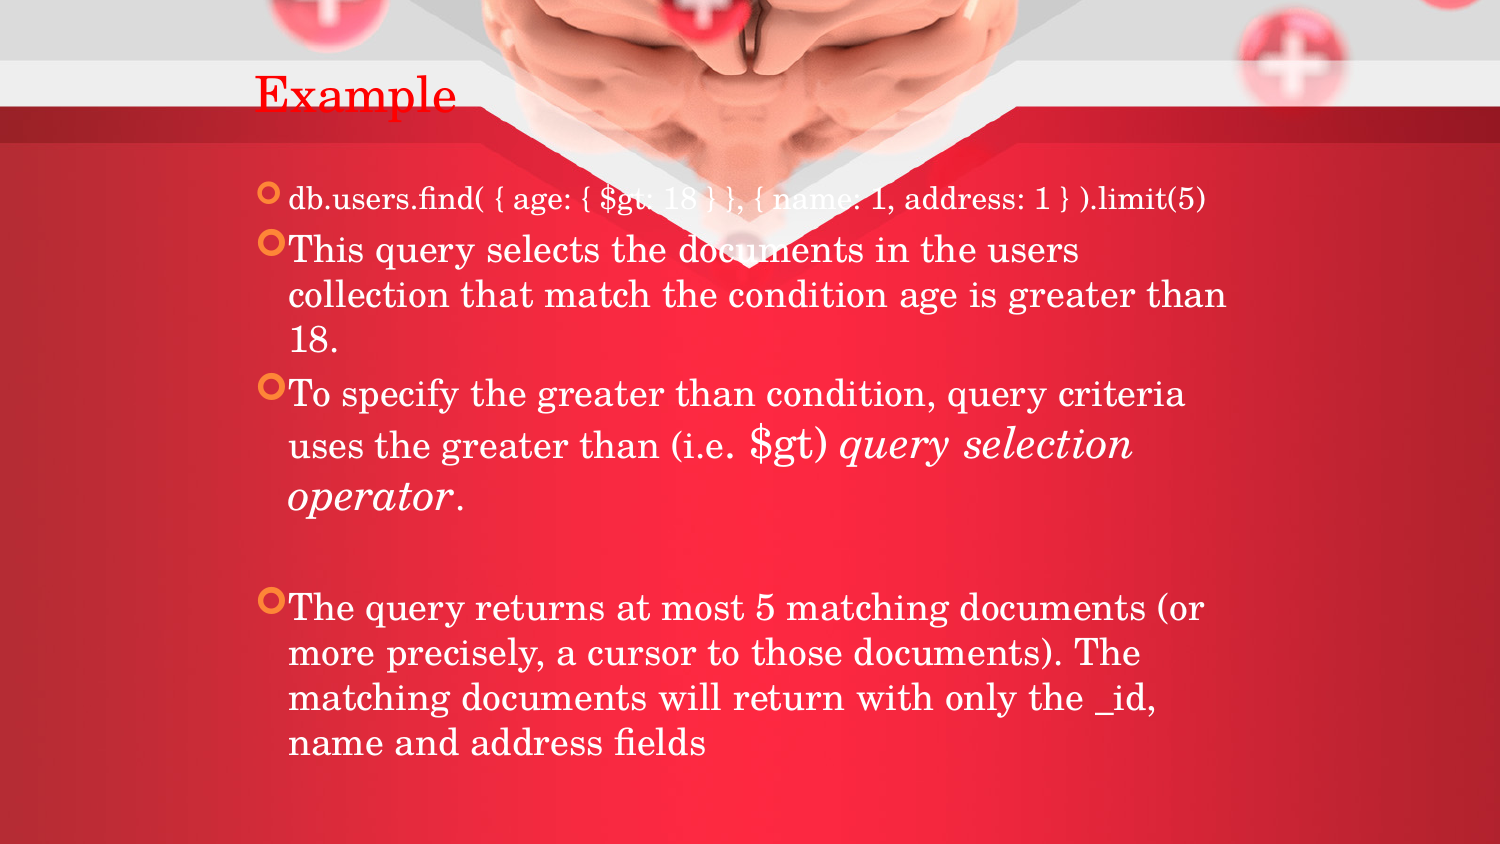

Example

db.users.find( { age: { $gt: 18 } }, { name: 1, address: 1 } ).limit(5)
This query selects the documents in the users collection that match the condition age is greater than 18.
To specify the greater than condition, query criteria uses the greater than (i.e. $gt) query selection operator.

The query returns at most 5 matching documents (or more precisely, a cursor to those documents). The matching documents will return with only the _id, name and address fields